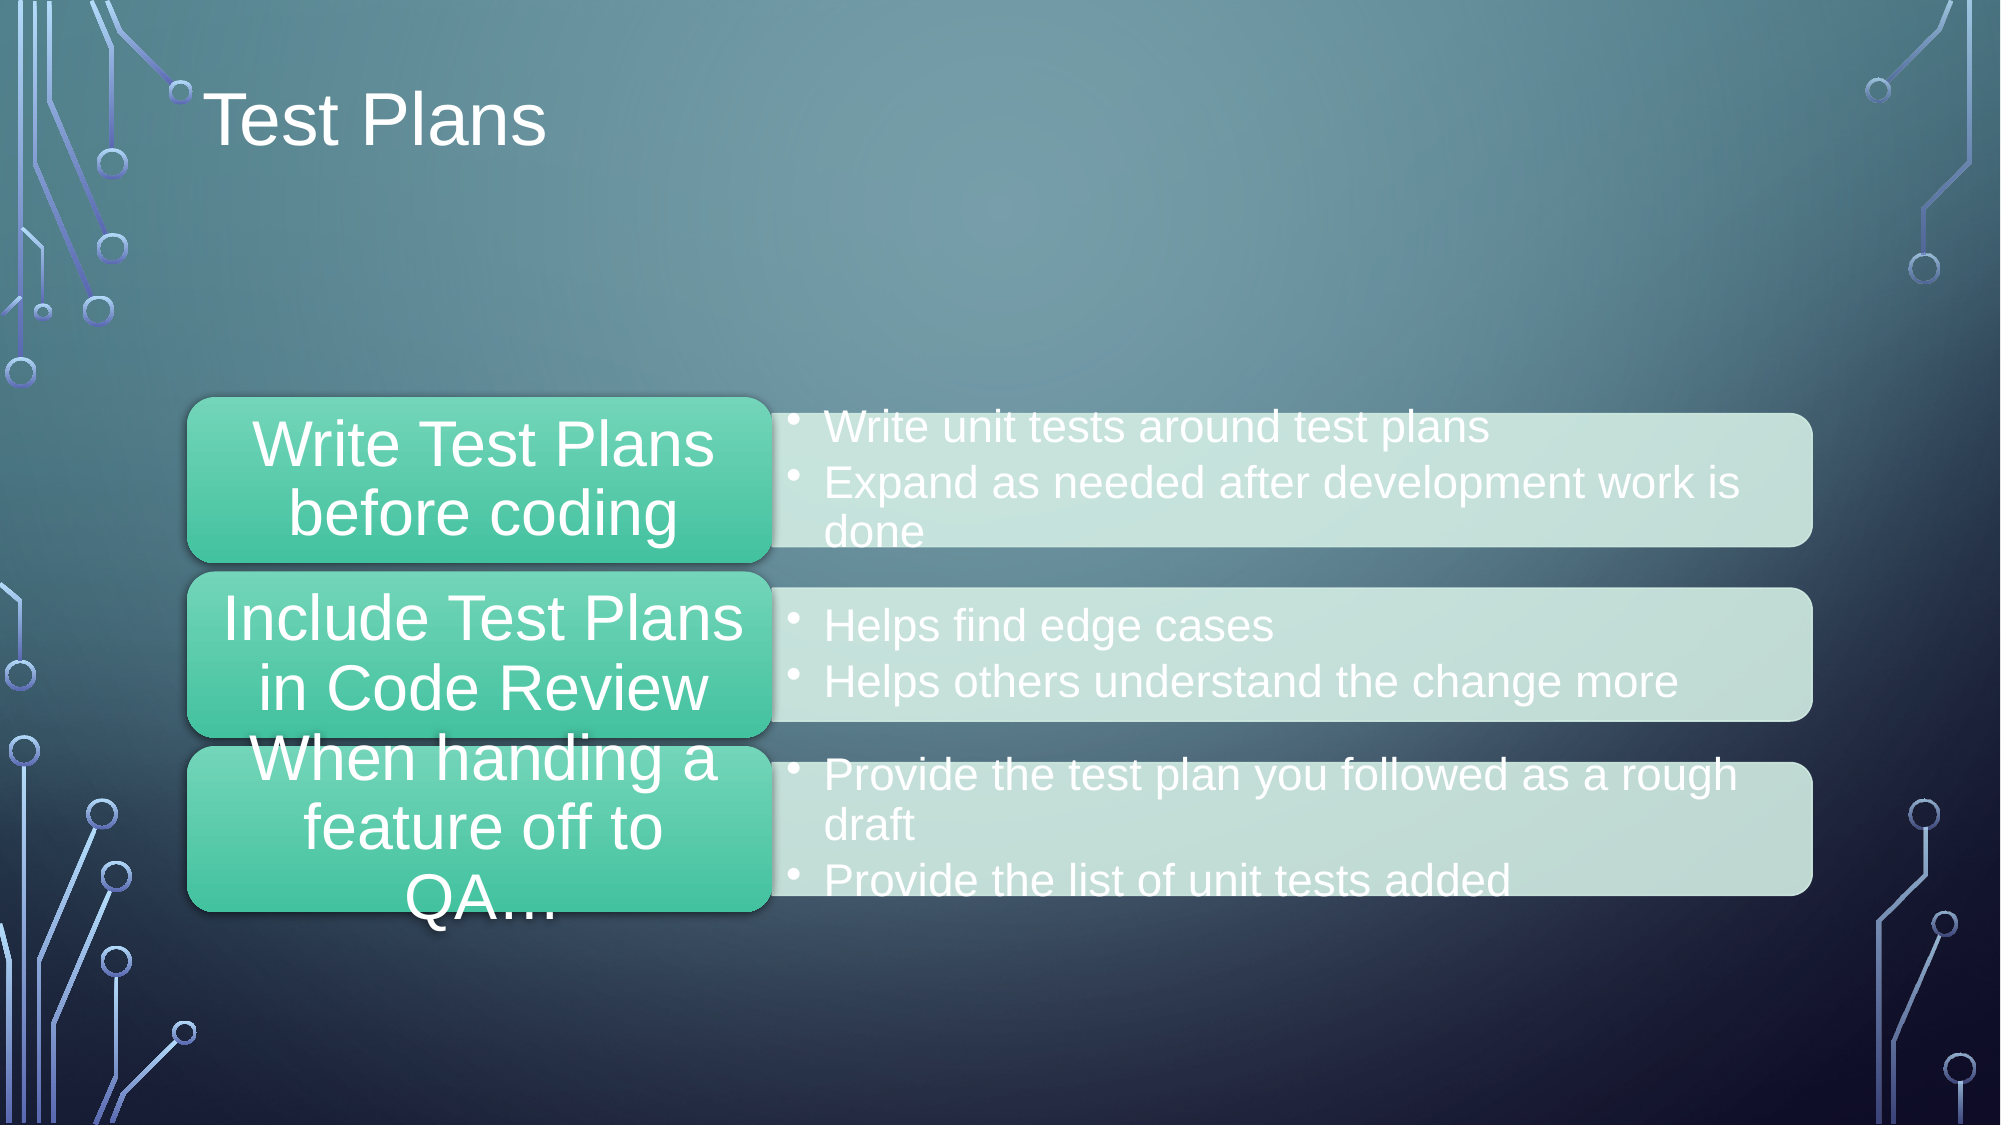

# Test Plans
Write unit tests around test plans
Expand as needed after development work is done
Write Test Plans before coding
Helps find edge cases
Helps others understand the change more
Include Test Plans in Code Review
Provide the test plan you followed as a rough draft
Provide the list of unit tests added
When handing a feature off to QA…